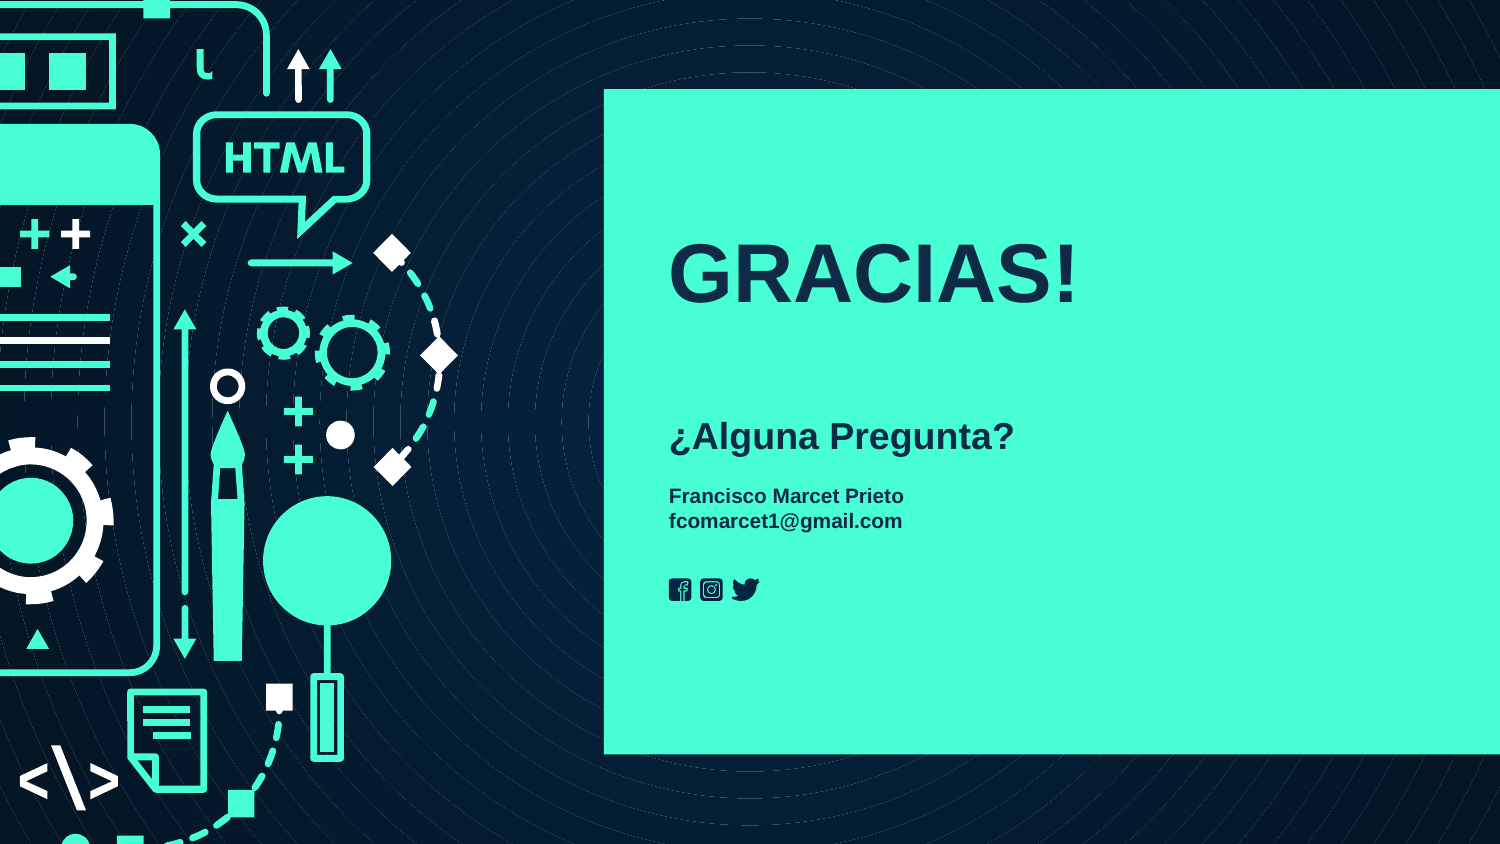

# GRACIAS!
¿Alguna Pregunta?

Francisco Marcet Prieto
fcomarcet1@gmail.com